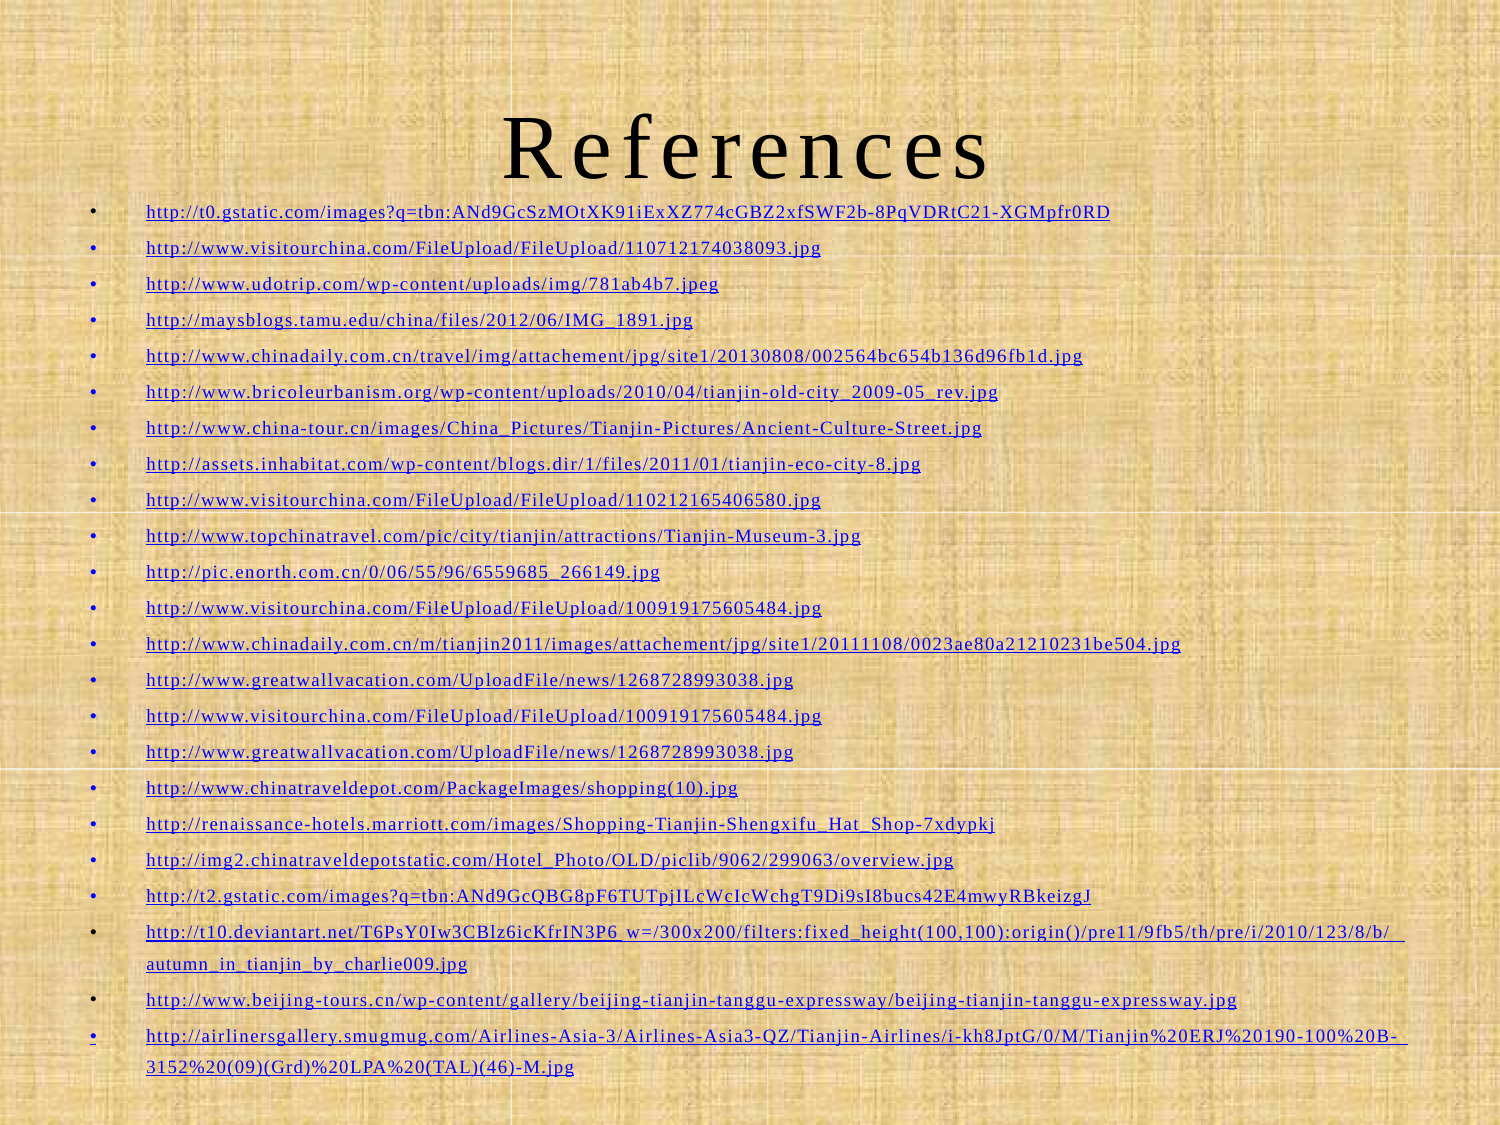

# References
http://t0.gstatic.com/images?q=tbn:ANd9GcSzMOtXK91iExXZ774cGBZ2xfSWF2b-8PqVDRtC21-XGMpfr0RD
•
•
•
•
•
•
•
•
•
•
•
•
•
•
•
•
•
•
•
•
http://www.visitourchina.com/FileUpload/FileUpload/110712174038093.jpg
http://www.udotrip.com/wp-content/uploads/img/781ab4b7.jpeg
http://maysblogs.tamu.edu/china/files/2012/06/IMG_1891.jpg
http://www.chinadaily.com.cn/travel/img/attachement/jpg/site1/20130808/002564bc654b136d96fb1d.jpg
http://www.bricoleurbanism.org/wp-content/uploads/2010/04/tianjin-old-city_2009-05_rev.jpg
http://www.china-tour.cn/images/China_Pictures/Tianjin-Pictures/Ancient-Culture-Street.jpg
http://assets.inhabitat.com/wp-content/blogs.dir/1/files/2011/01/tianjin-eco-city-8.jpg
http://www.visitourchina.com/FileUpload/FileUpload/110212165406580.jpg
http://www.topchinatravel.com/pic/city/tianjin/attractions/Tianjin-Museum-3.jpg
http://pic.enorth.com.cn/0/06/55/96/6559685_266149.jpg
http://www.visitourchina.com/FileUpload/FileUpload/100919175605484.jpg
http://www.chinadaily.com.cn/m/tianjin2011/images/attachement/jpg/site1/20111108/0023ae80a21210231be504.jpg
http://www.greatwallvacation.com/UploadFile/news/1268728993038.jpg
http://www.visitourchina.com/FileUpload/FileUpload/100919175605484.jpg
http://www.greatwallvacation.com/UploadFile/news/1268728993038.jpg
http://www.chinatraveldepot.com/PackageImages/shopping(10).jpg
http://renaissance-hotels.marriott.com/images/Shopping-Tianjin-Shengxifu_Hat_Shop-7xdypkj
http://img2.chinatraveldepotstatic.com/Hotel_Photo/OLD/piclib/9062/299063/overview.jpg
http://t2.gstatic.com/images?q=tbn:ANd9GcQBG8pF6TUTpjILcWcIcWchgT9Di9sI8bucs42E4mwyRBkeizgJ
http://t10.deviantart.net/T6PsY0Iw3CBlz6icKfrIN3P6 w=/300x200/filters:fixed_height(100,100):origin()/pre11/9fb5/th/pre/i/2010/123/8/b/

autumn_in_tianjin_by_charlie009.jpg
http://www.beijing-tours.cn/wp-content/gallery/beijing-tianjin-tanggu-expressway/beijing-tianjin-tanggu-expressway.jpg
•
http://airlinersgallery.smugmug.com/Airlines-Asia-3/Airlines-Asia3-QZ/Tianjin-Airlines/i-kh8JptG/0/M/Tianjin%20ERJ%20190-100%20B-  3152%20(09)(Grd)%20LPA%20(TAL)(46)-M.jpg